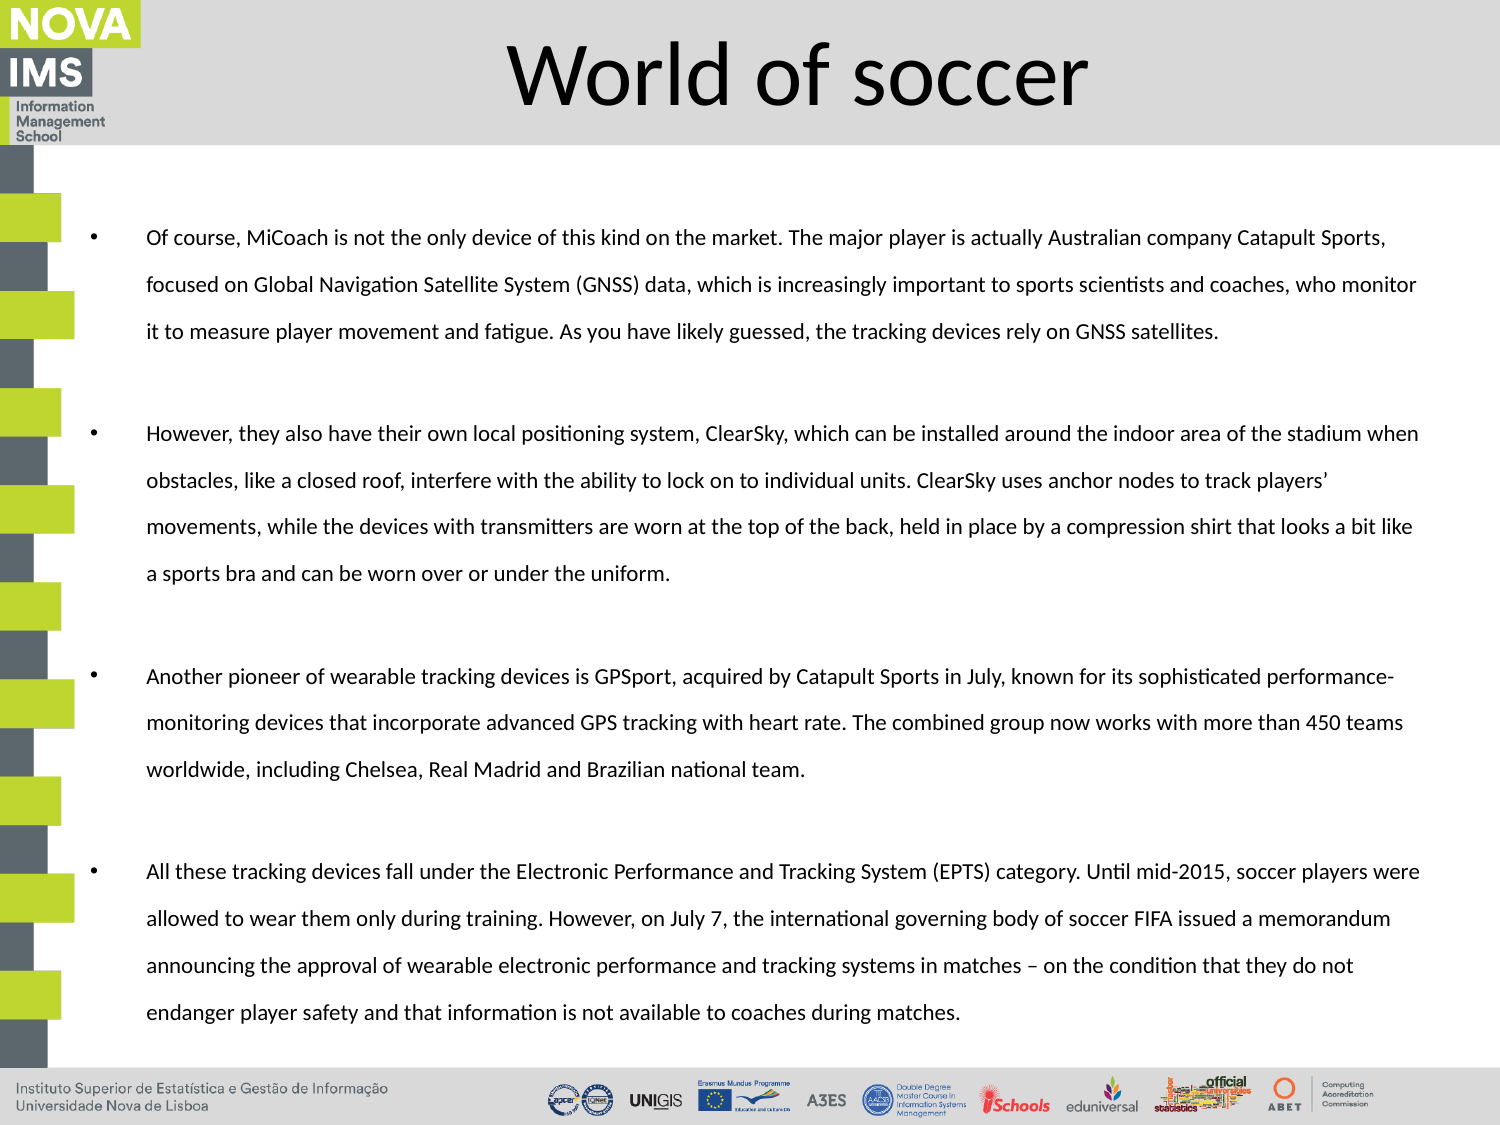

# World of soccer
Of course, MiCoach is not the only device of this kind on the market. The major player is actually Australian company Catapult Sports, focused on Global Navigation Satellite System (GNSS) data, which is increasingly important to sports scientists and coaches, who monitor it to measure player movement and fatigue. As you have likely guessed, the tracking devices rely on GNSS satellites.

However, they also have their own local positioning system, ClearSky, which can be installed around the indoor area of the stadium when obstacles, like a closed roof, interfere with the ability to lock on to individual units. ClearSky uses anchor nodes to track players’ movements, while the devices with transmitters are worn at the top of the back, held in place by a compression shirt that looks a bit like a sports bra and can be worn over or under the uniform.

Another pioneer of wearable tracking devices is GPSport, acquired by Catapult Sports in July, known for its sophisticated performance-monitoring devices that incorporate advanced GPS tracking with heart rate. The combined group now works with more than 450 teams worldwide, including Chelsea, Real Madrid and Brazilian national team.

All these tracking devices fall under the Electronic Performance and Tracking System (EPTS) category. Until mid-2015, soccer players were allowed to wear them only during training. However, on July 7, the international governing body of soccer FIFA issued a memorandum announcing the approval of wearable electronic performance and tracking systems in matches – on the condition that they do not endanger player safety and that information is not available to coaches during matches.